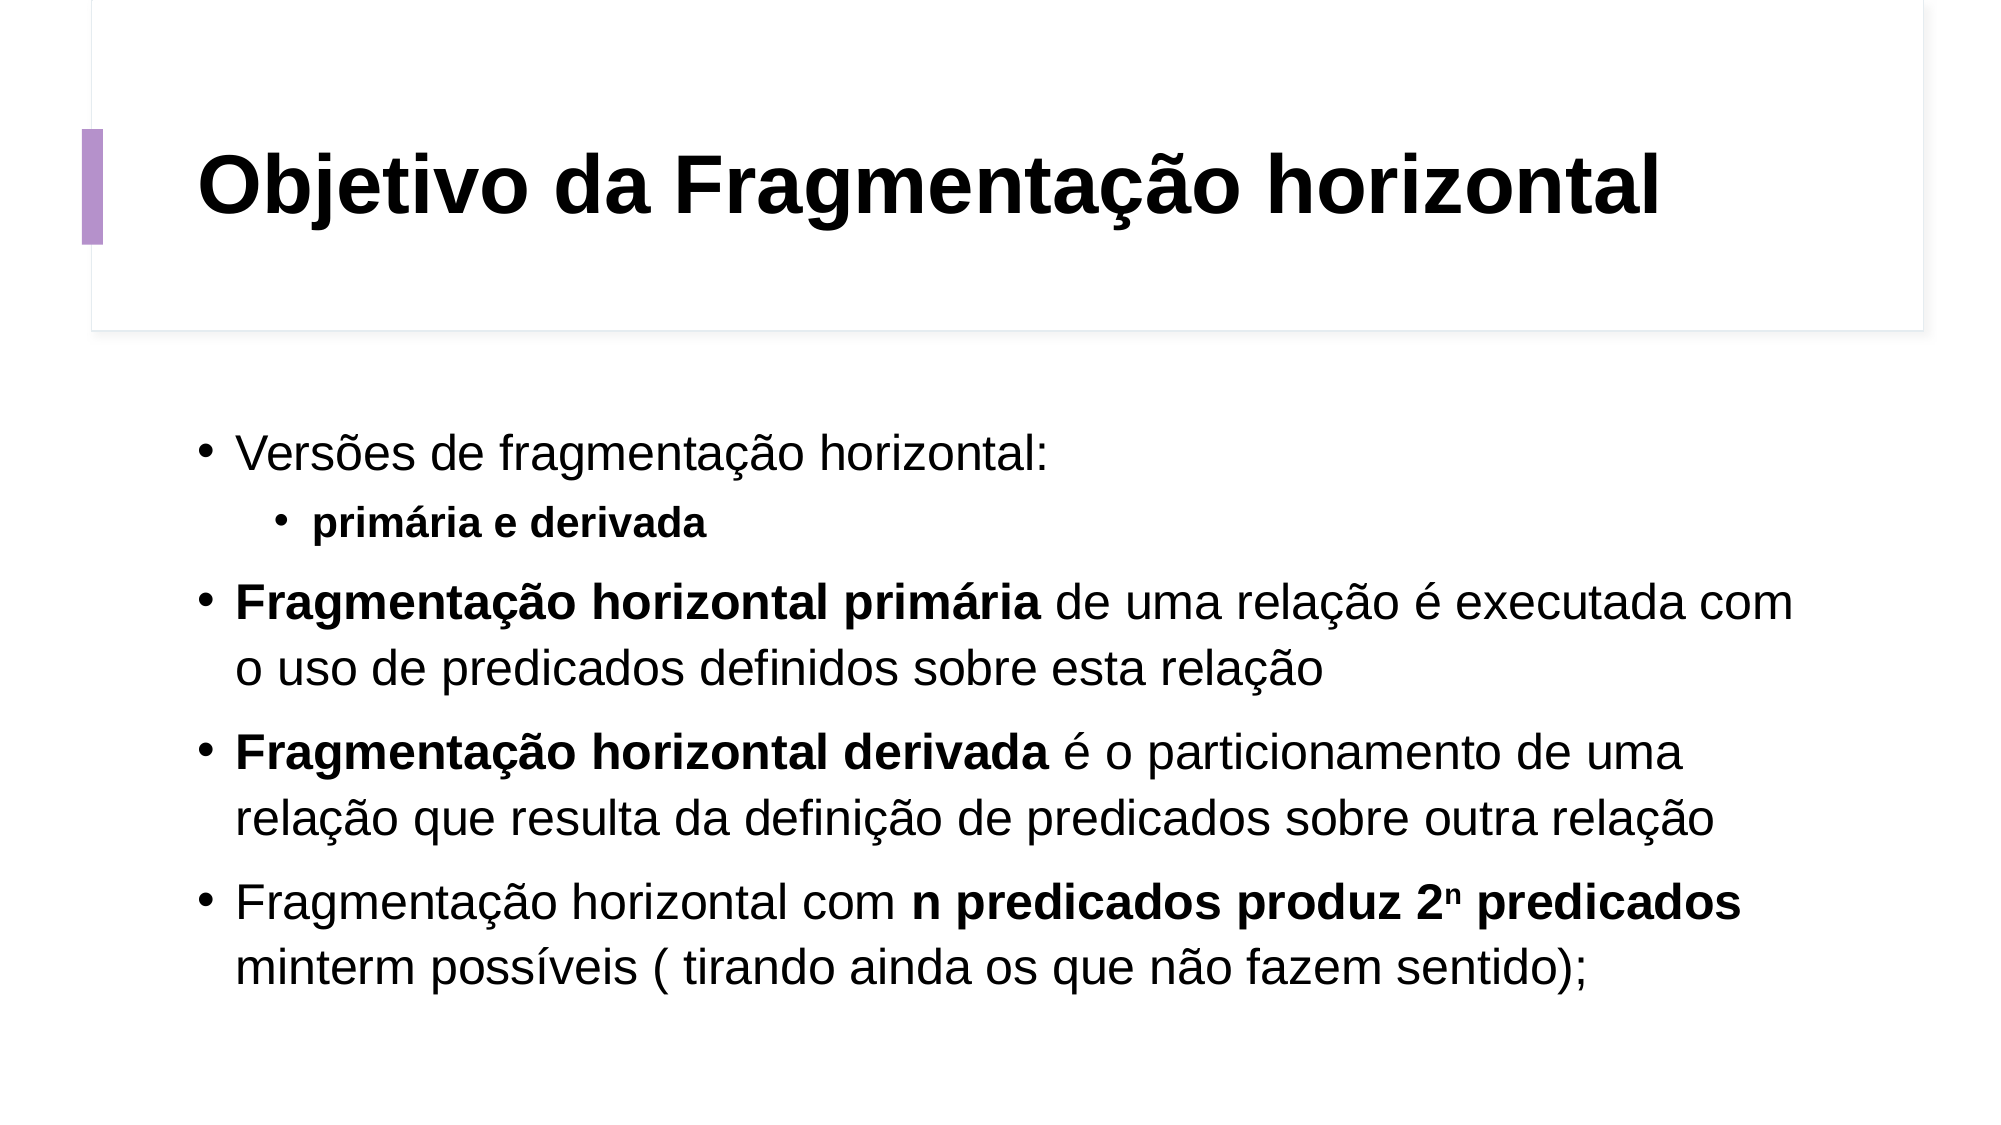

# Objetivo da Fragmentação horizontal
Versões de fragmentação horizontal:
primária e derivada
Fragmentação horizontal primária de uma relação é executada com o uso de predicados definidos sobre esta relação
Fragmentação horizontal derivada é o particionamento de uma relação que resulta da definição de predicados sobre outra relação
Fragmentação horizontal com n predicados produz 2n predicados minterm possíveis ( tirando ainda os que não fazem sentido);